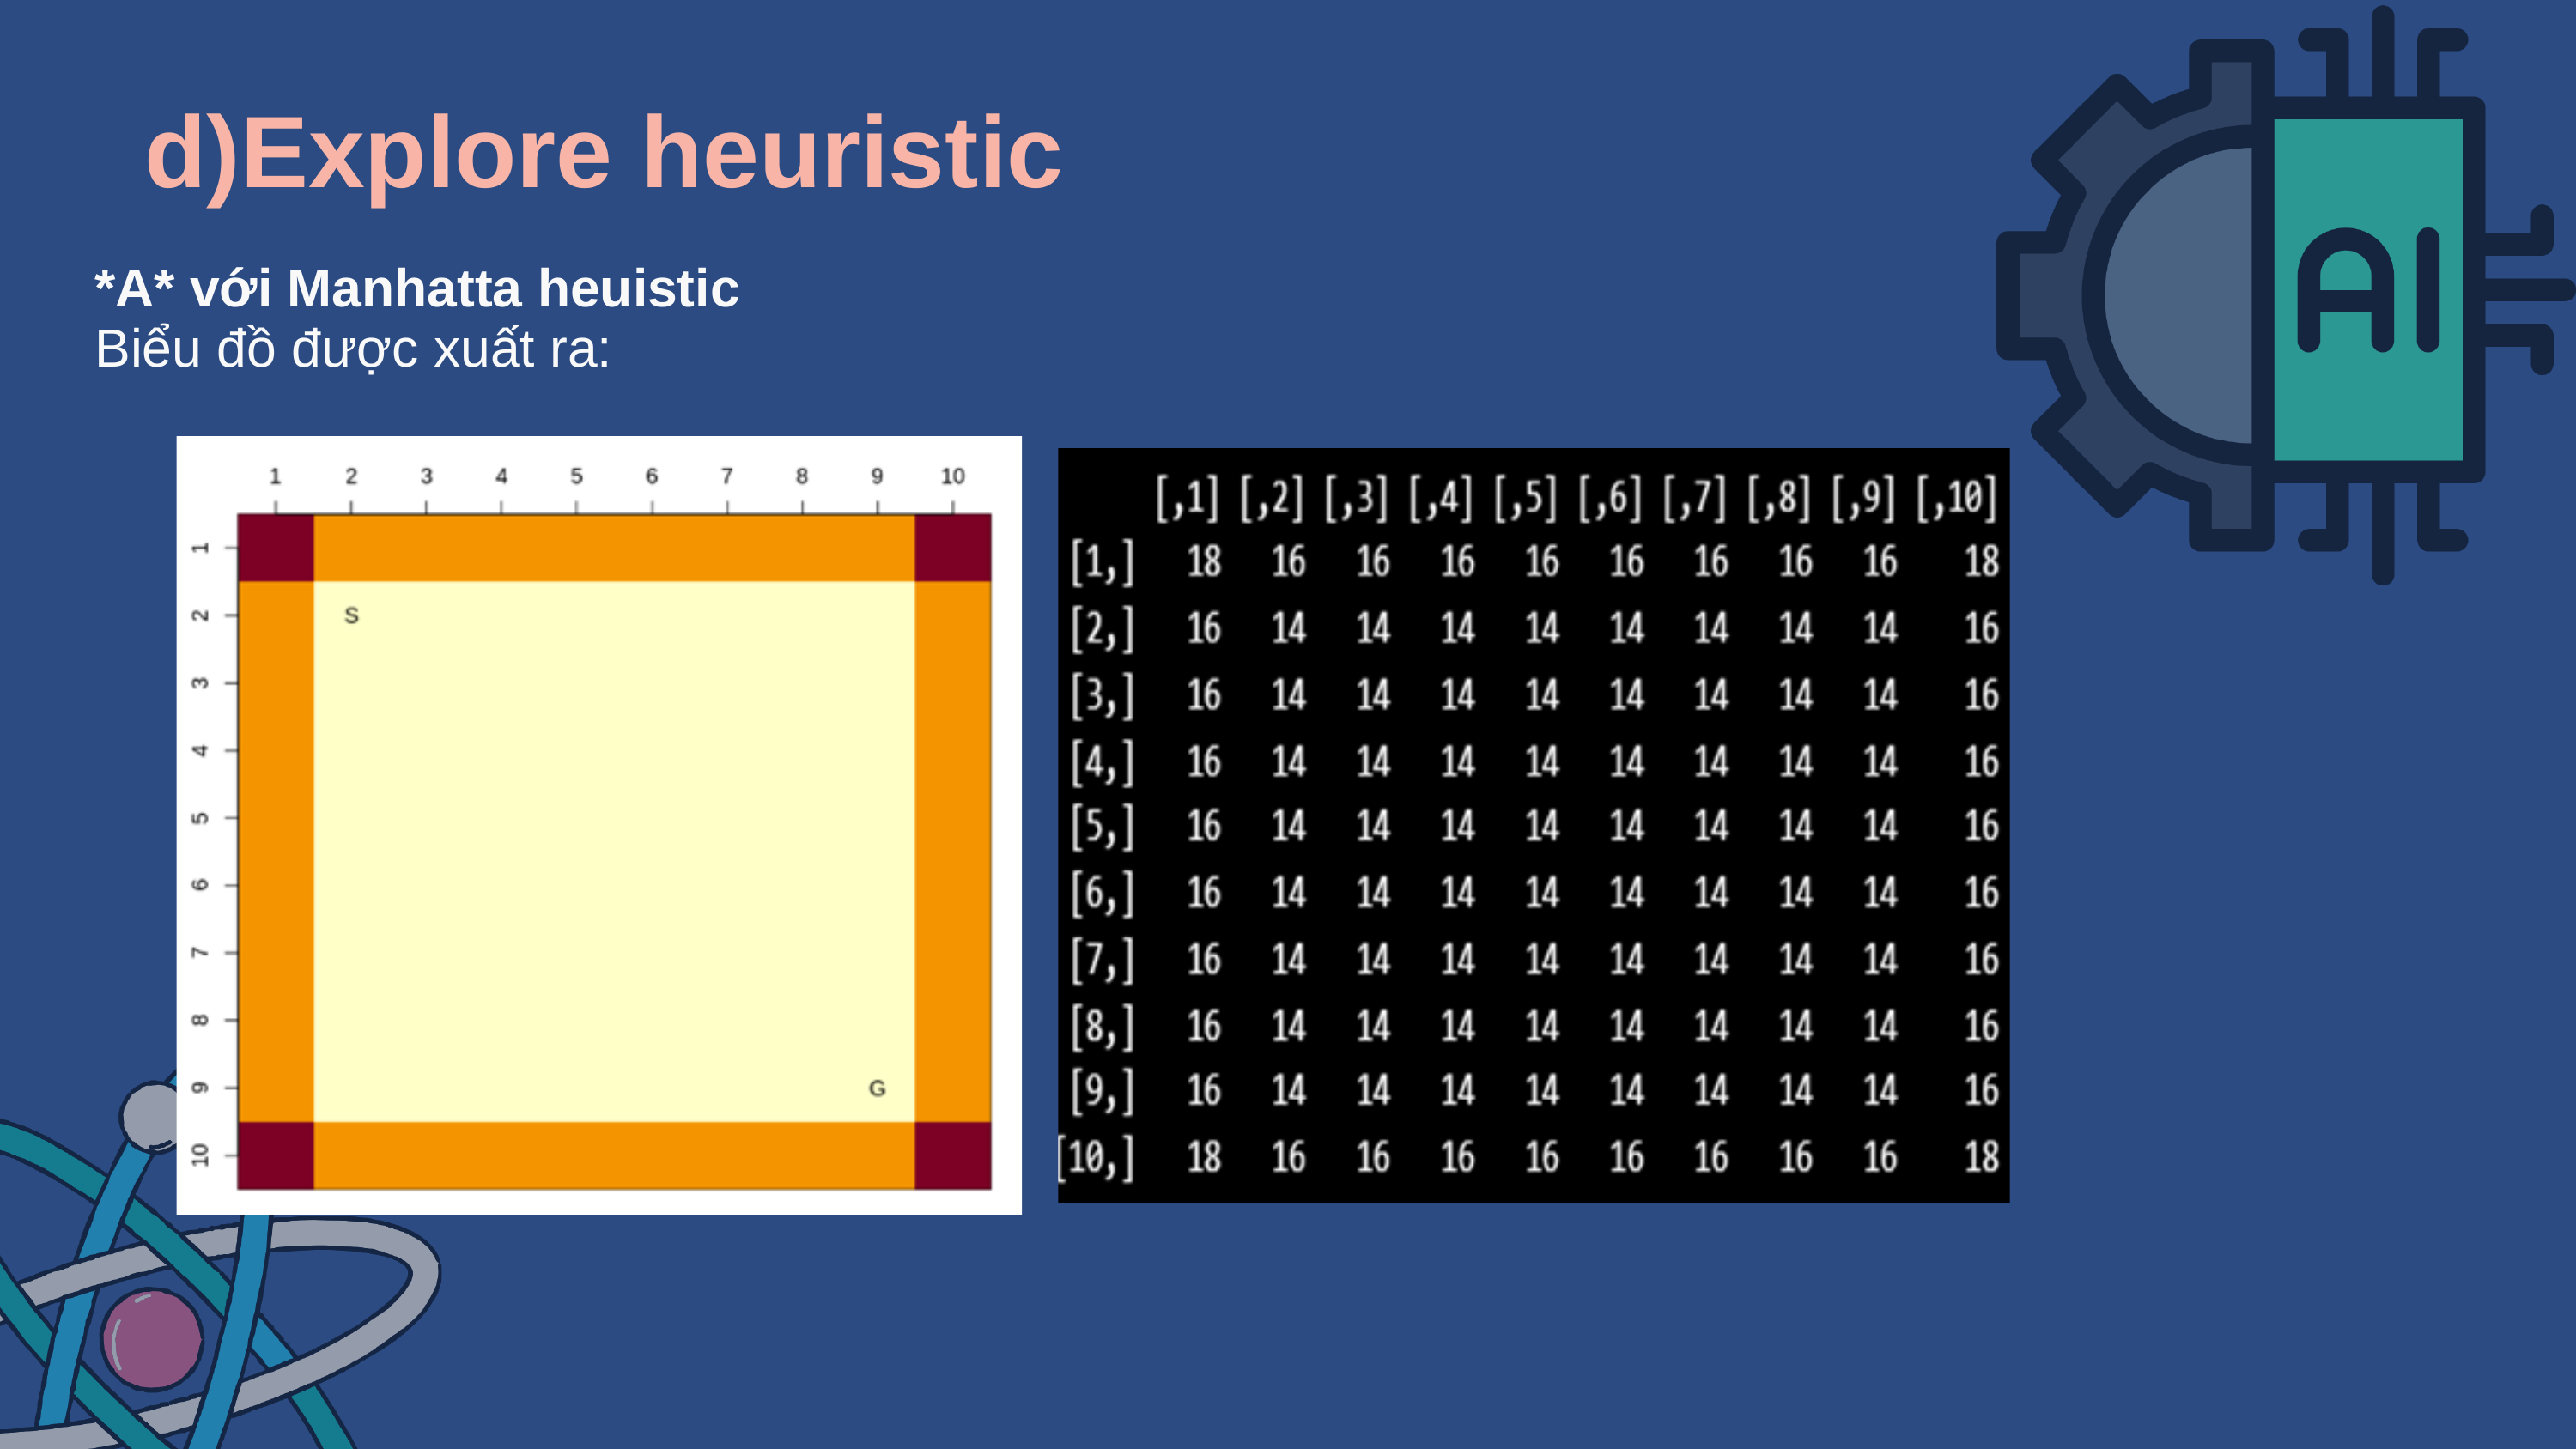

d)Explore heuristic

*A* với Manhatta heuistic
Biểu đồ được xuất ra: